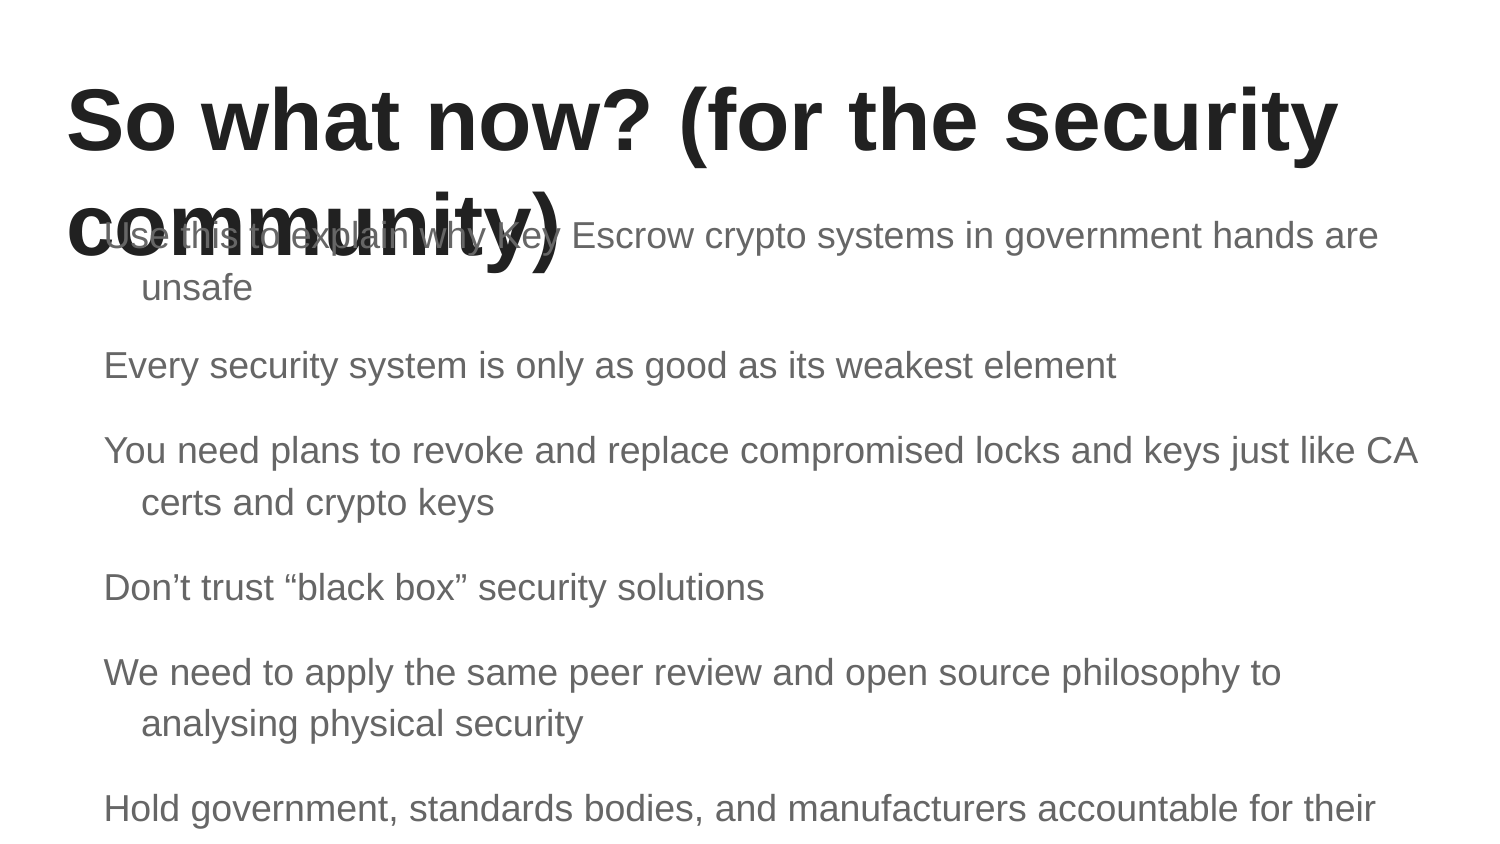

# So what now? (for the security community)
Use this to explain why Key Escrow crypto systems in government hands are unsafe
Every security system is only as good as its weakest element
You need plans to revoke and replace compromised locks and keys just like CA certs and crypto keys
Don’t trust “black box” security solutions
We need to apply the same peer review and open source philosophy to analysing physical security
Hold government, standards bodies, and manufacturers accountable for their screwups